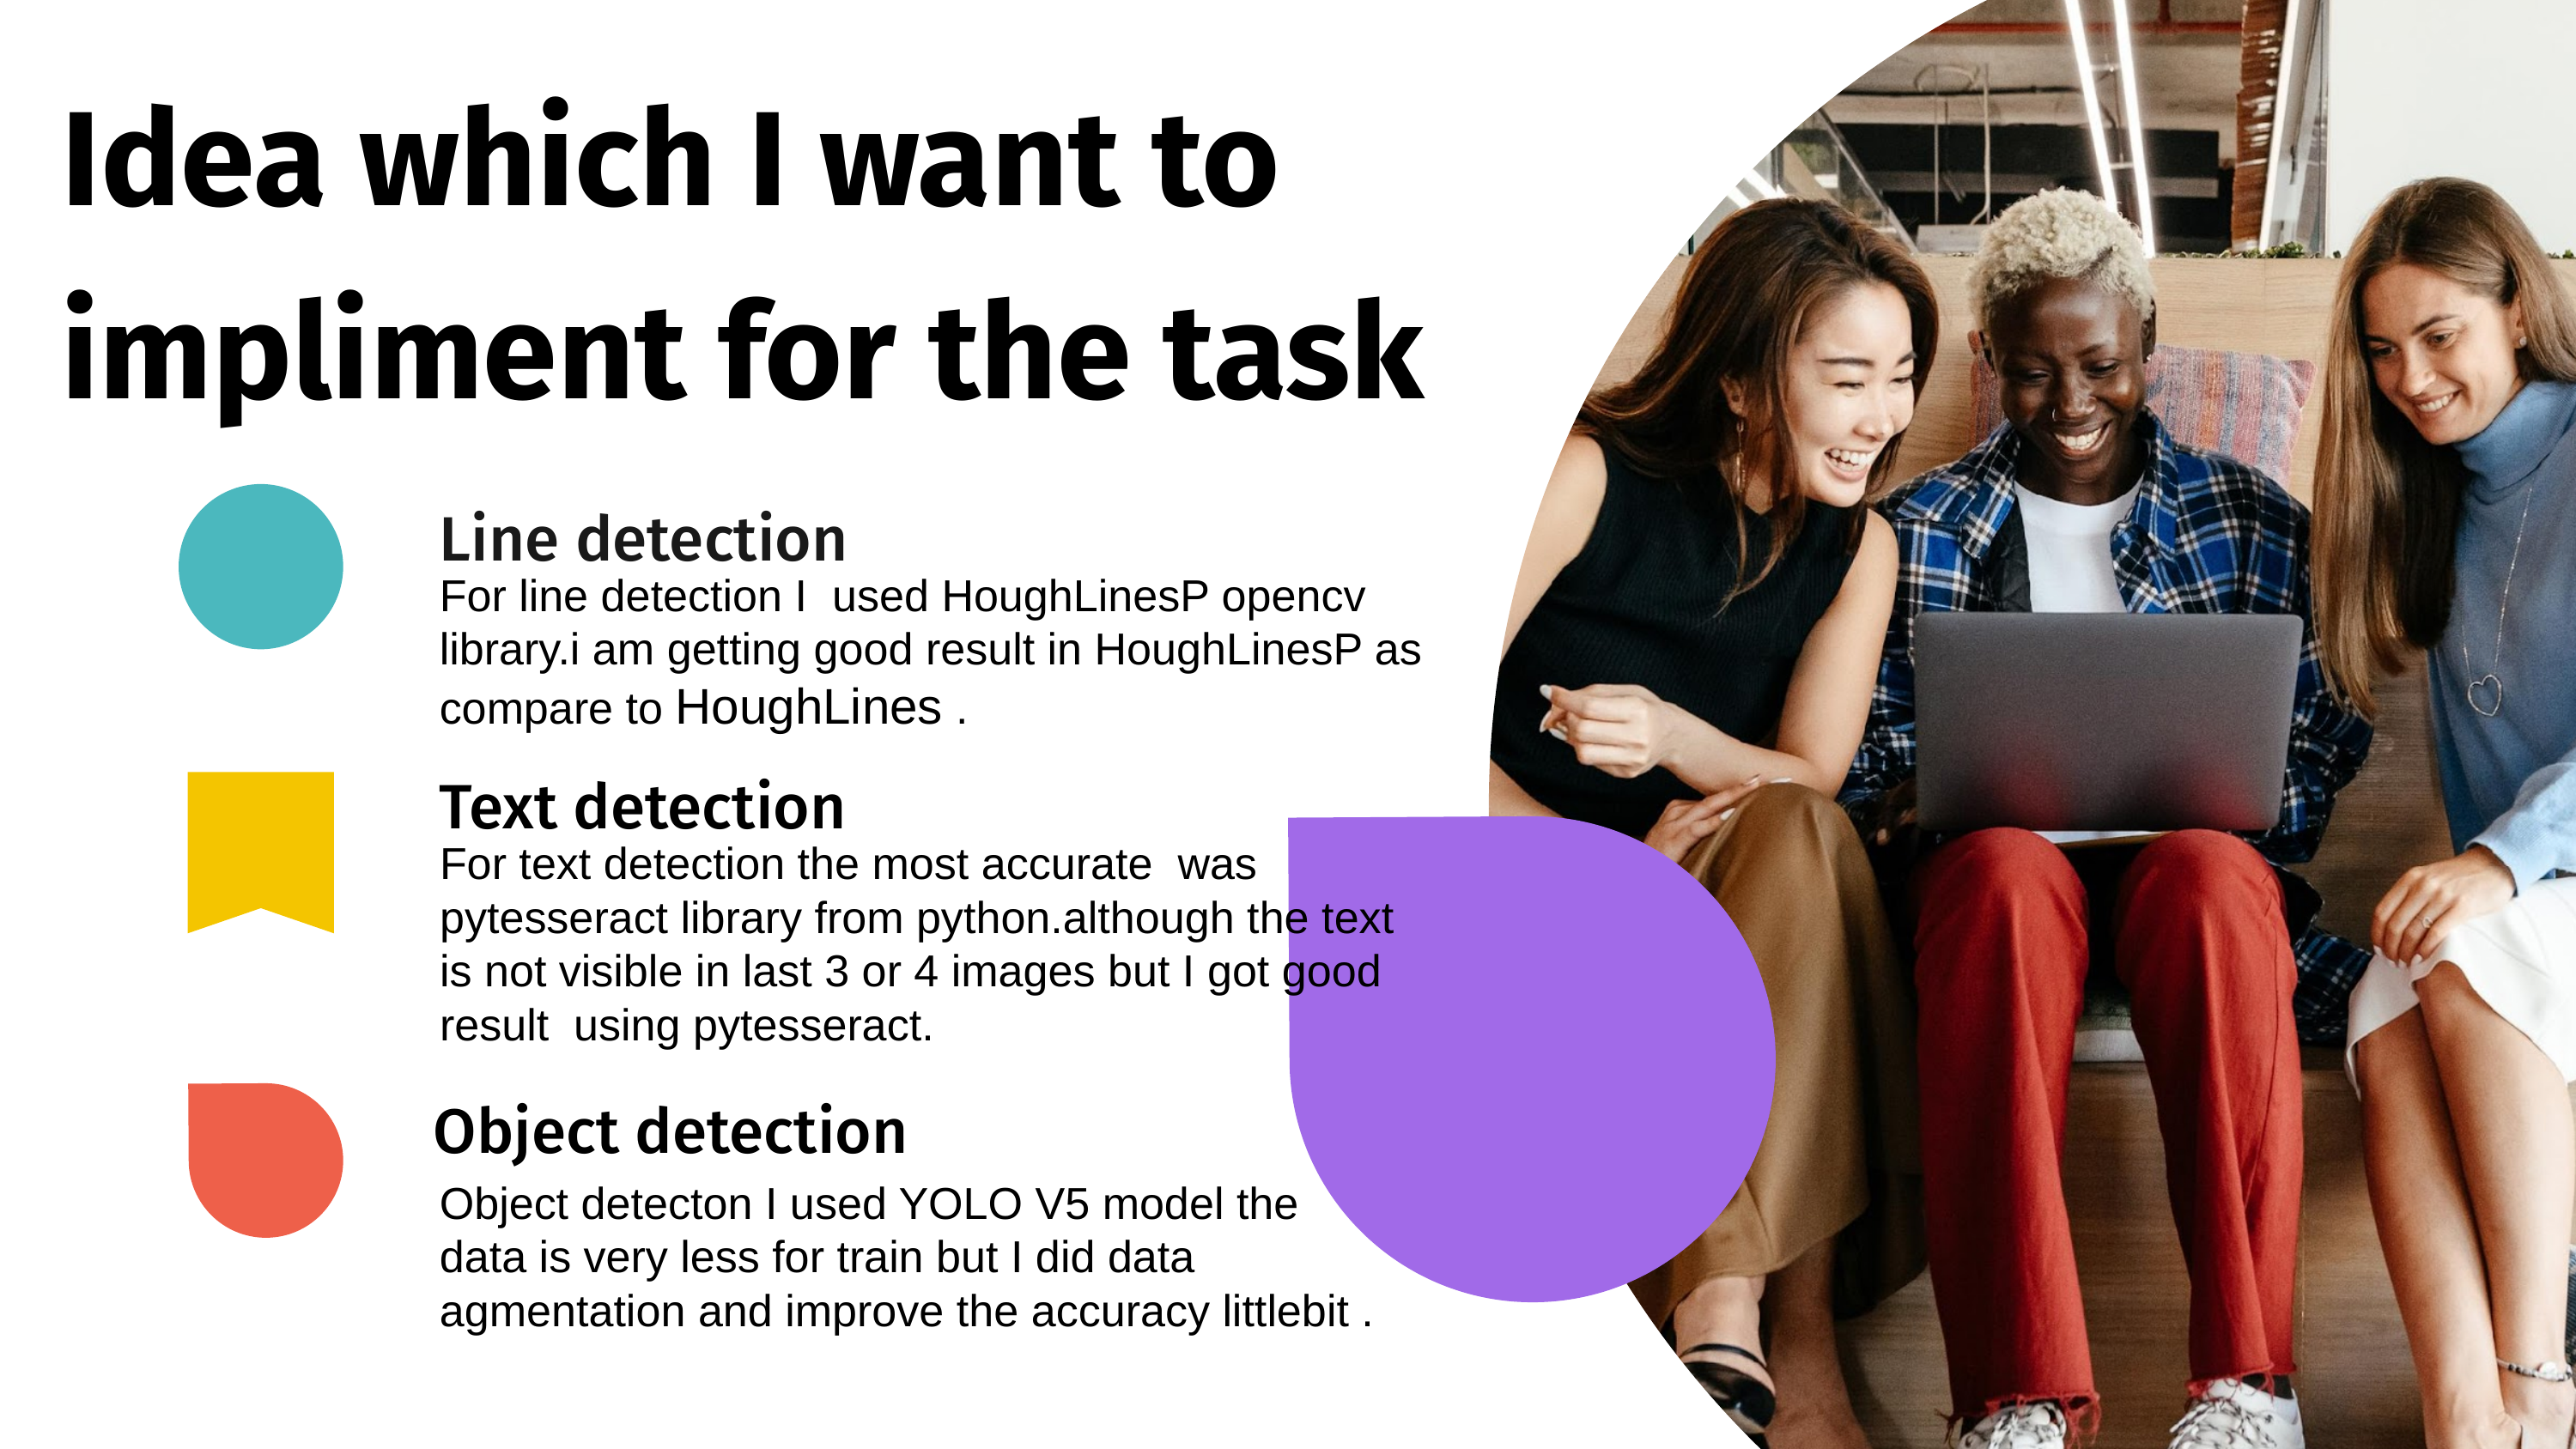

Idea which I want to impliment for the task
Line detection
For line detection I  used HoughLinesP opencv  library.i am getting good result in HoughLinesP as compare to HoughLines .

Text detection
For text detection the most accurate  was pytesseract library from python.although the text is not visible in last 3 or 4 images but I got good result  using pytesseract.

Object detection
Object detecton I used YOLO V5 model the data is very less for train but I did data agmentation and improve the accuracy littlebit .